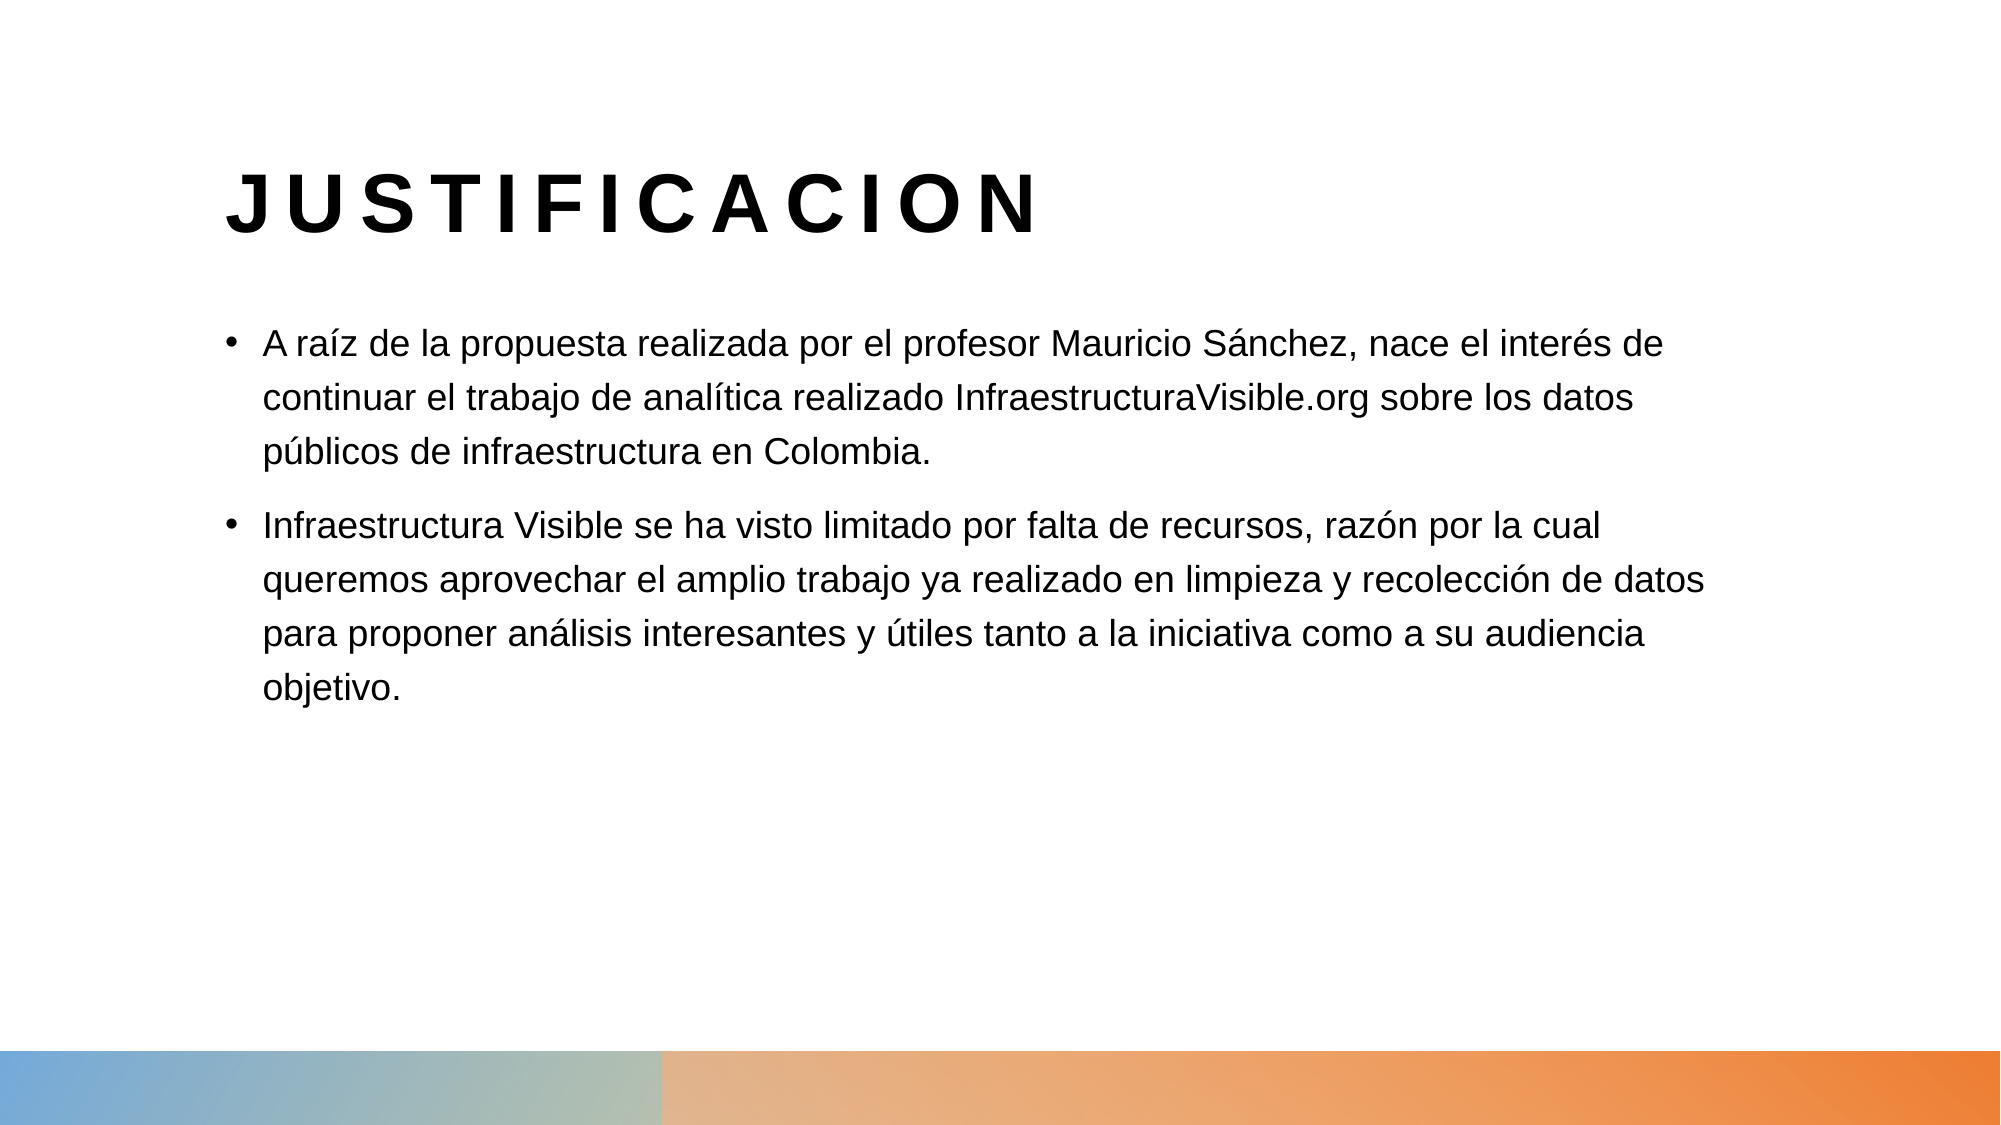

# Justificacion
A raíz de la propuesta realizada por el profesor Mauricio Sánchez, nace el interés de continuar el trabajo de analítica realizado InfraestructuraVisible.org sobre los datos públicos de infraestructura en Colombia.
Infraestructura Visible se ha visto limitado por falta de recursos, razón por la cual queremos aprovechar el amplio trabajo ya realizado en limpieza y recolección de datos para proponer análisis interesantes y útiles tanto a la iniciativa como a su audiencia objetivo.